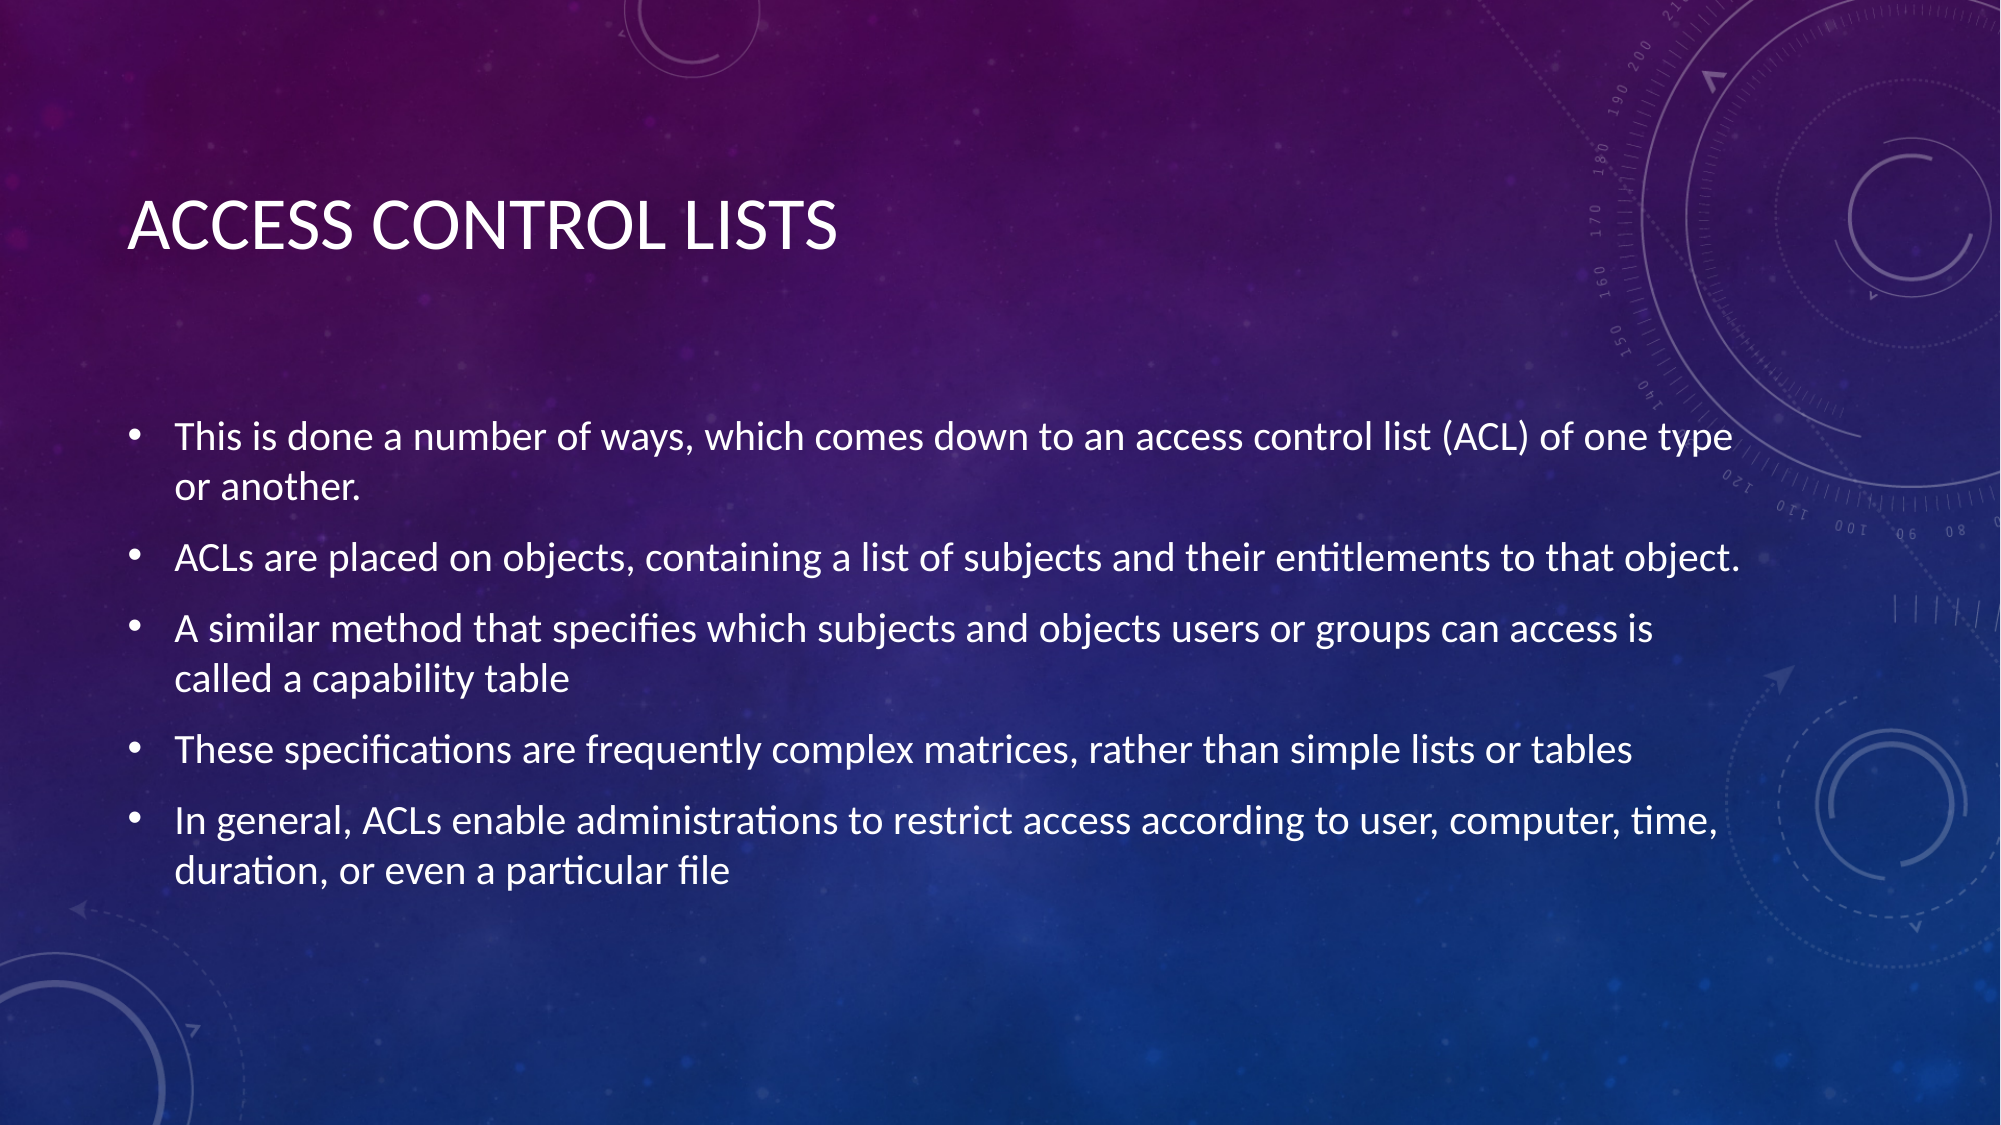

# Access Control Lists
This is done a number of ways, which comes down to an access control list (ACL) of one type or another.
ACLs are placed on objects, containing a list of subjects and their entitlements to that object.
A similar method that specifies which subjects and objects users or groups can access is called a capability table ​
These specifications are frequently complex matrices, rather than simple lists or tables​
In general, ACLs enable administrations to restrict access according to user, computer, time, duration, or even a particular file